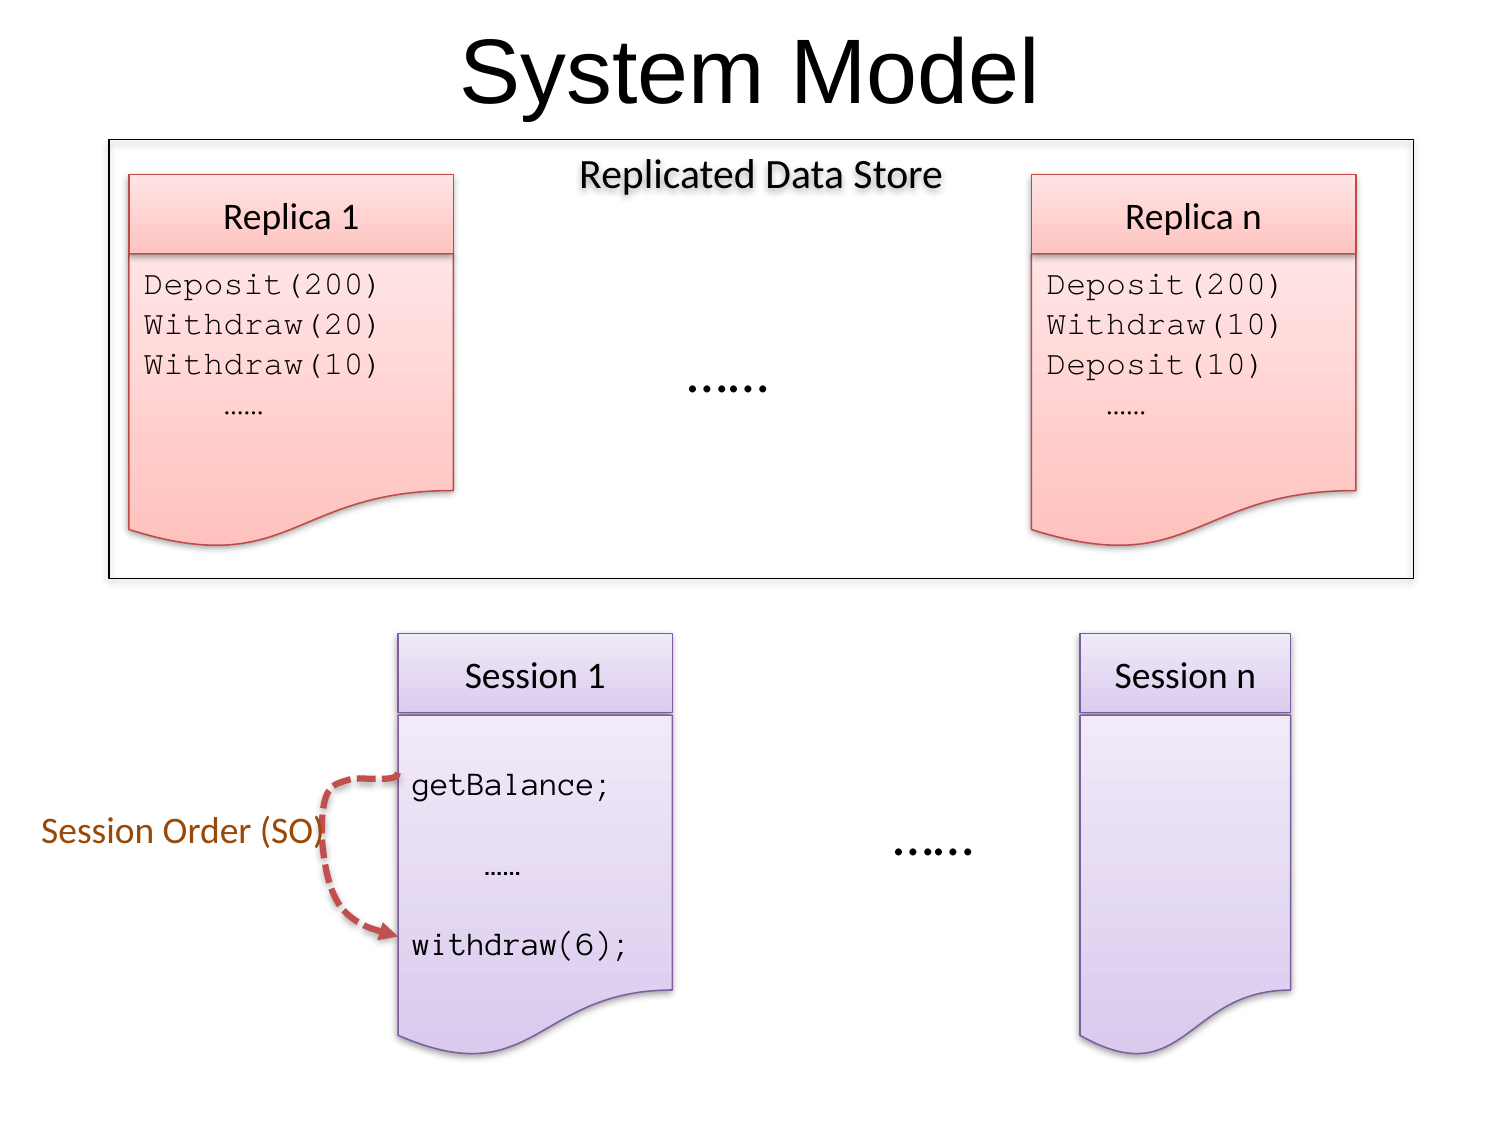

# System Model
Replicated Data Store
Replica 1
Replica n
Deposit(200)
Withdraw(10)
Deposit(10)
   ……

Deposit(200)
Withdraw(20)
Withdraw(10)
    ……

……
Session 1
getBalance;
    ……
withdraw(6);
Session n

……
Session Order (SO)